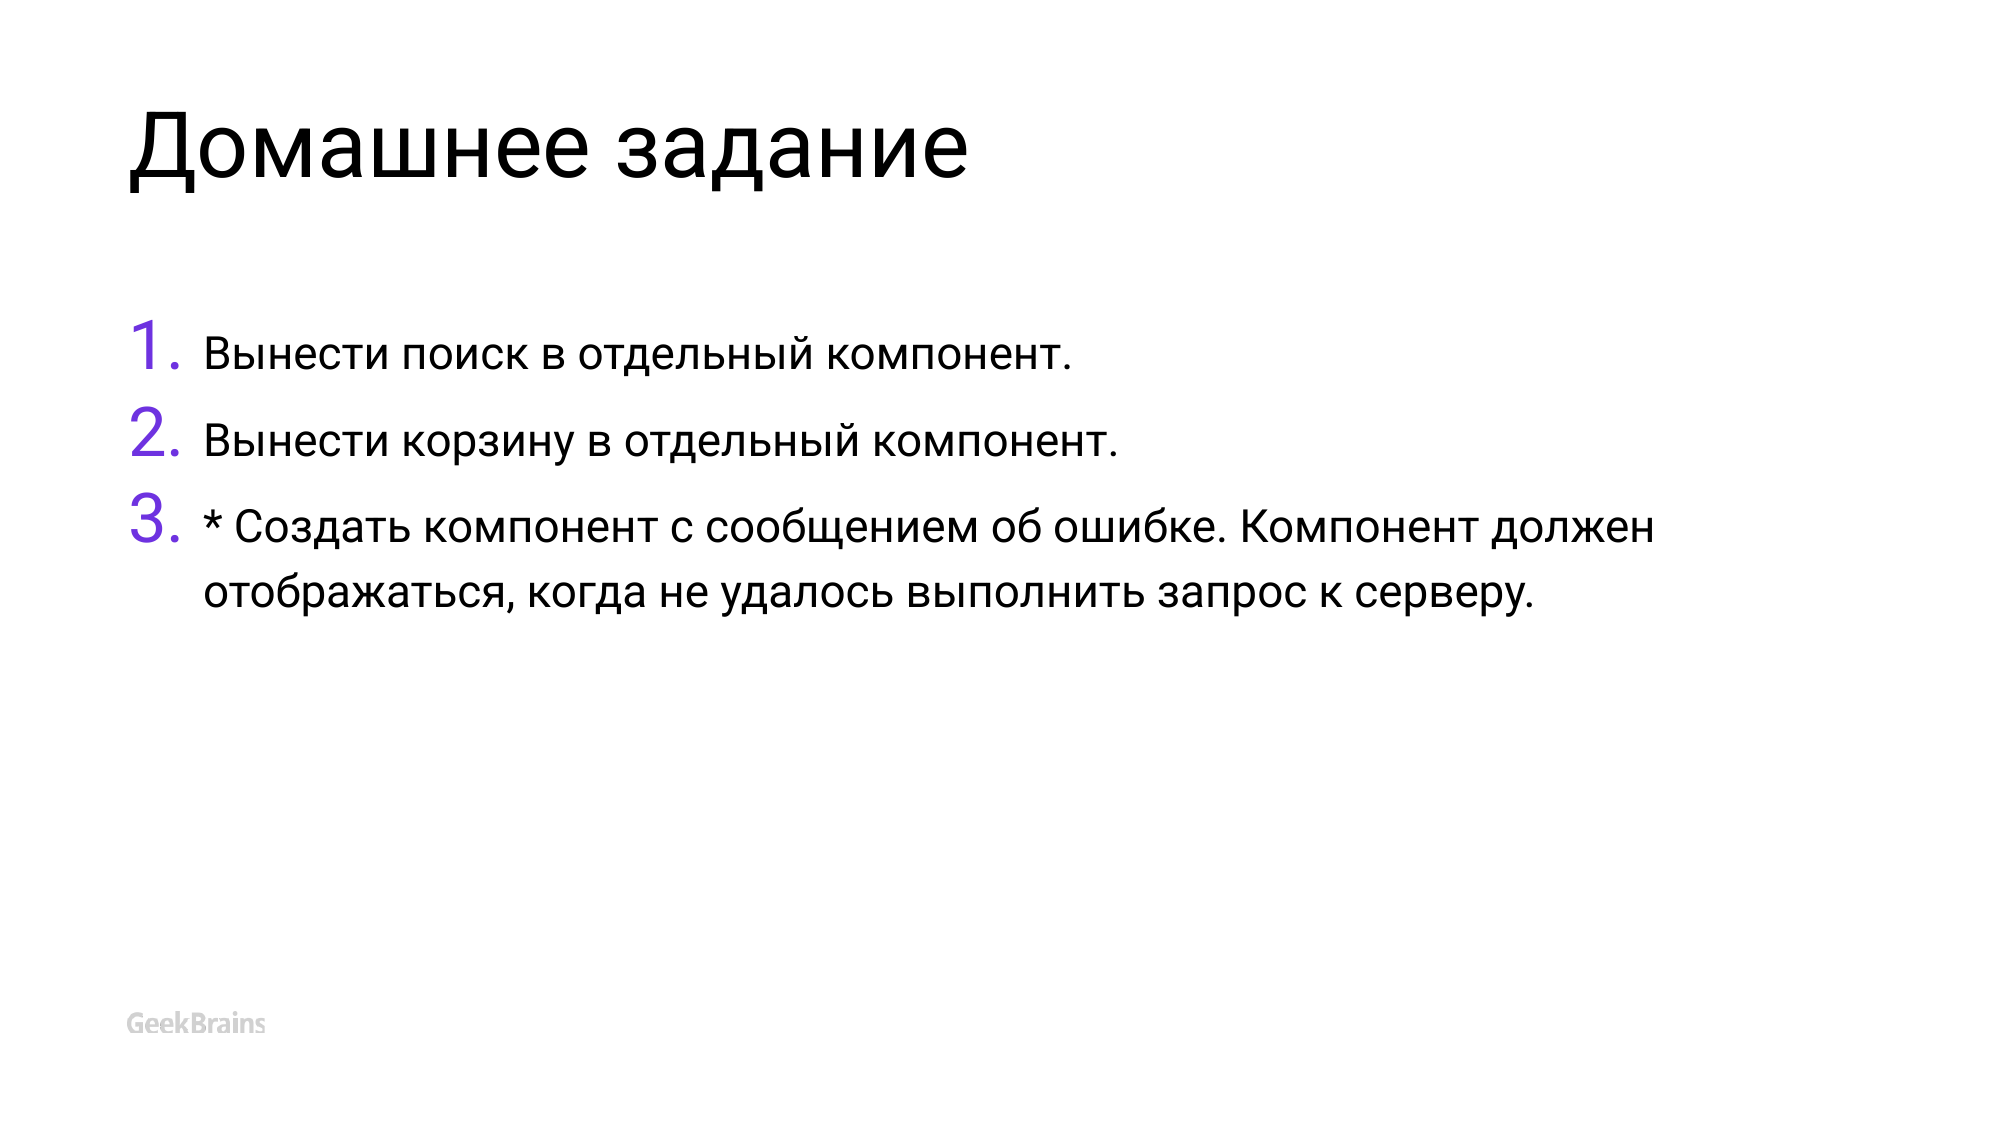

# Домашнее задание
Вынести поиск в отдельный компонент.
Вынести корзину в отдельный компонент.
* Создать компонент с сообщением об ошибке. Компонент должен отображаться, когда не удалось выполнить запрос к серверу.